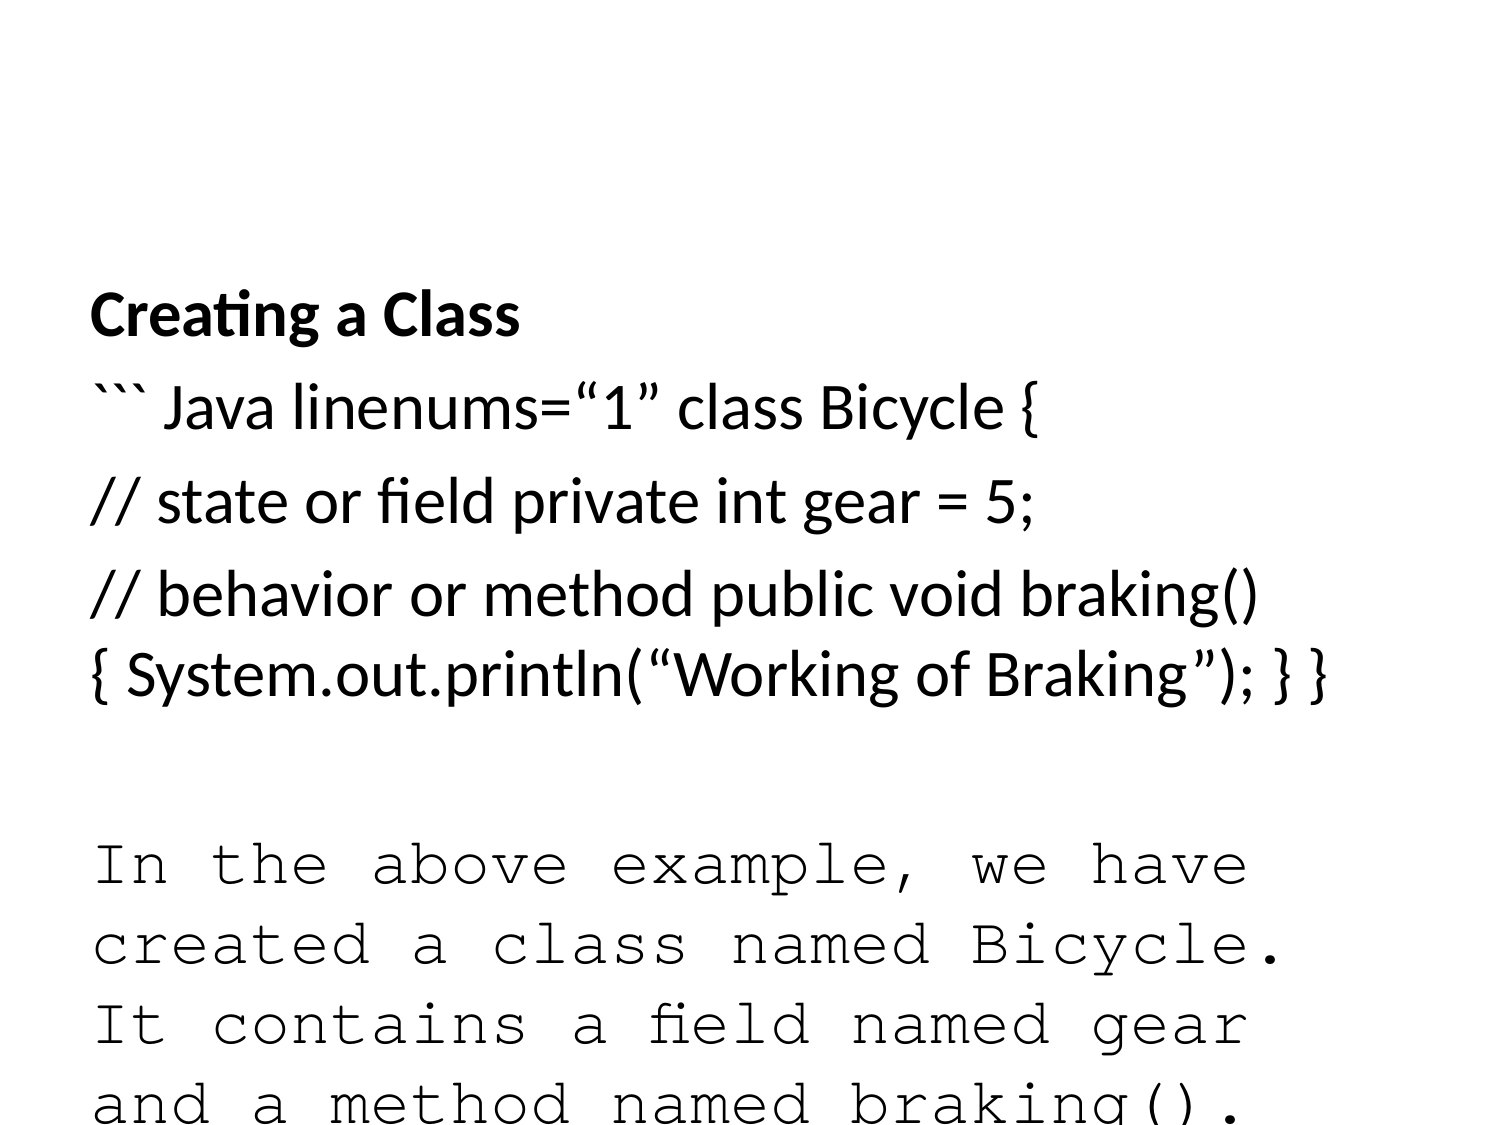

Creating a Class
``` Java linenums=“1” class Bicycle {
// state or field private int gear = 5;
// behavior or method public void braking() { System.out.println(“Working of Braking”); } }

In the above example, we have created a class named Bicycle. It contains a field named gear and a method named braking().

---

### Creating a Class

Here, Bicycle is a prototype. Now, we can create any number of bicycles using the prototype. And, all the bicycles will share the fields and methods of the prototype.

---

### Creating an Object

In java, an object is an instance of a class. When an object of a class is created, the class is said to be instantiated. All the objects that are created using a single class have the same properties and methods. But the value of properties is different for every object. Following is the syntax of class in the java.

``` Java linenums="1"
<ClassName> <objectName> = new <ClassName>( );